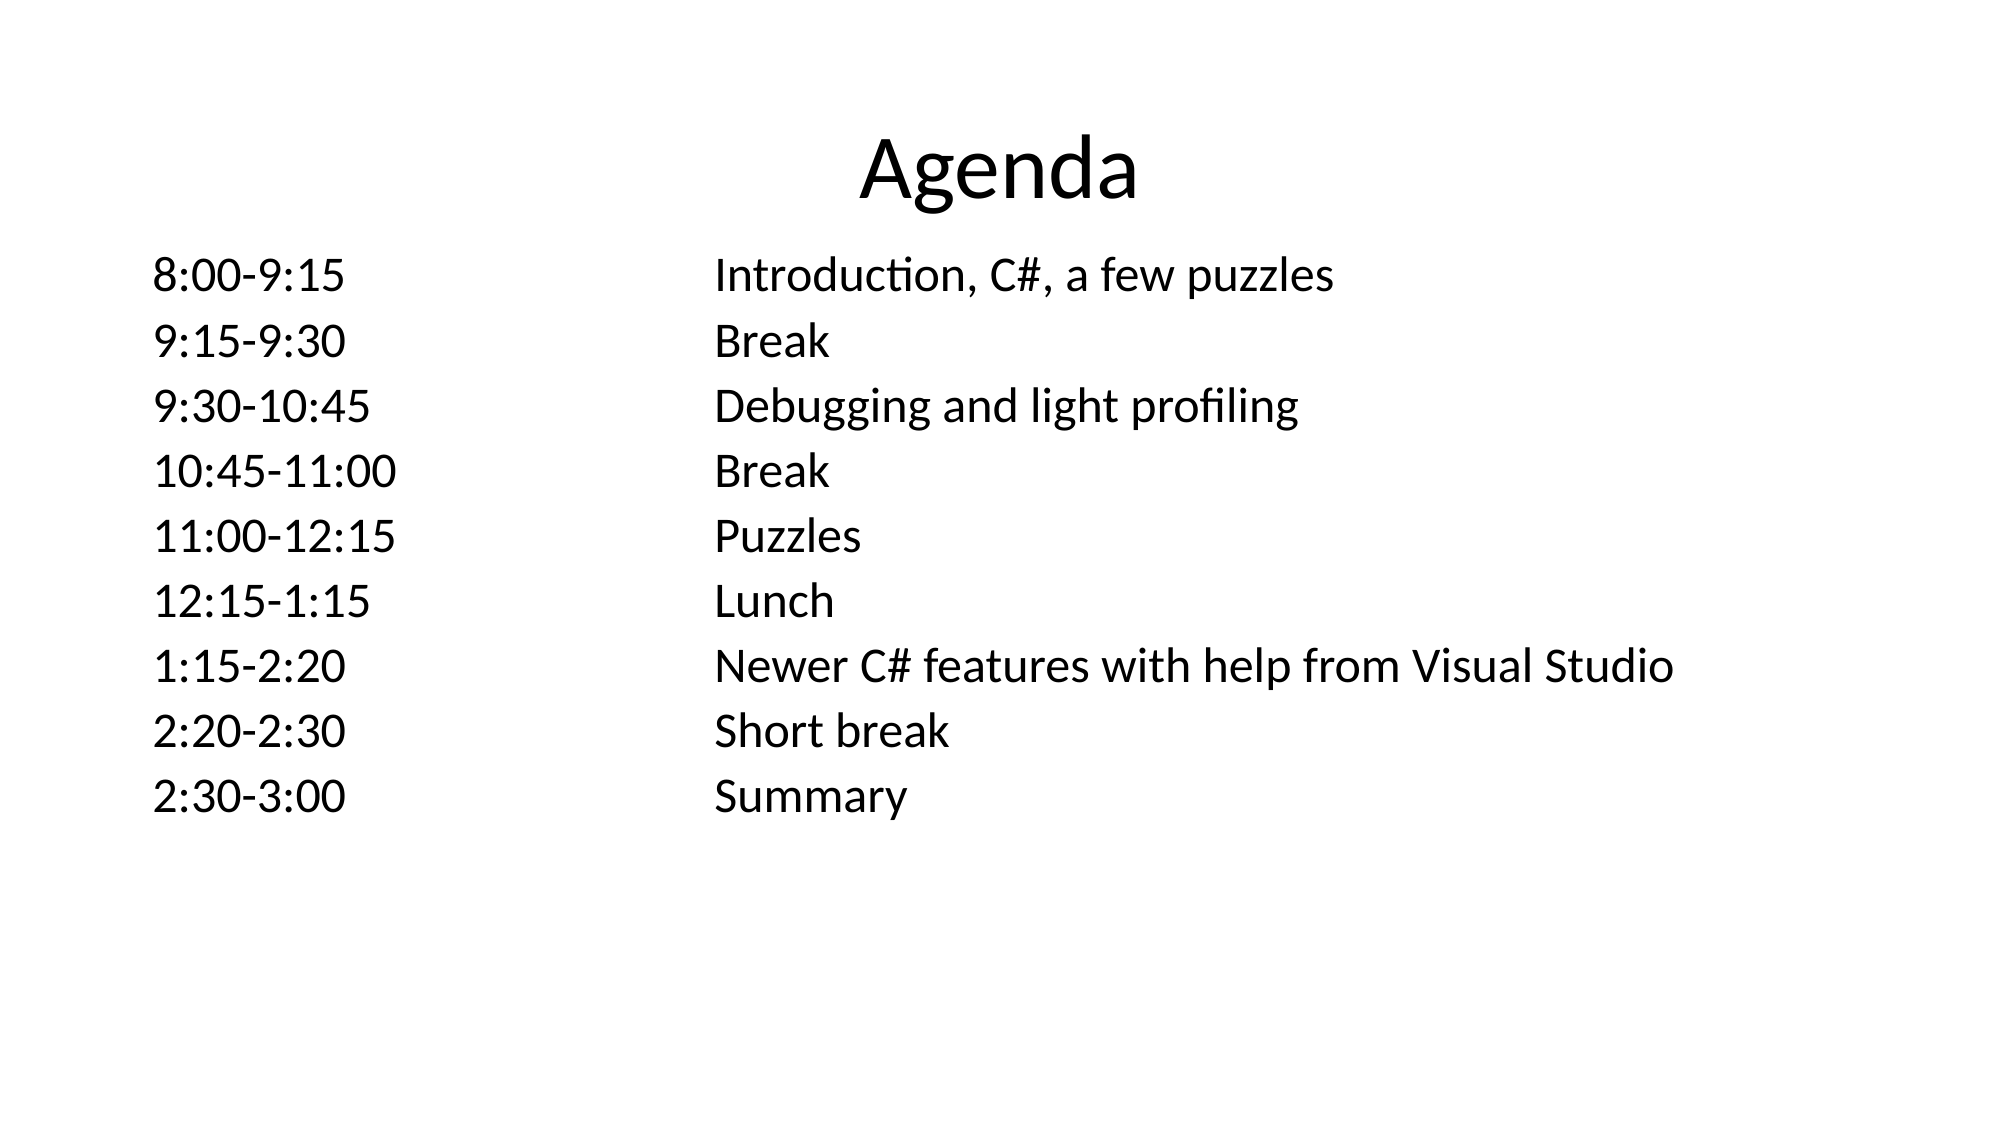

# Agenda
| 8:00-9:15 | Introduction, C#, a few puzzles |
| --- | --- |
| 9:15-9:30 | Break |
| 9:30-10:45 | Debugging and light profiling |
| 10:45-11:00 | Break |
| 11:00-12:15 | Puzzles |
| 12:15-1:15 | Lunch |
| 1:15-2:20 | Newer C# features with help from Visual Studio |
| 2:20-2:30 | Short break |
| 2:30-3:00 | Summary |